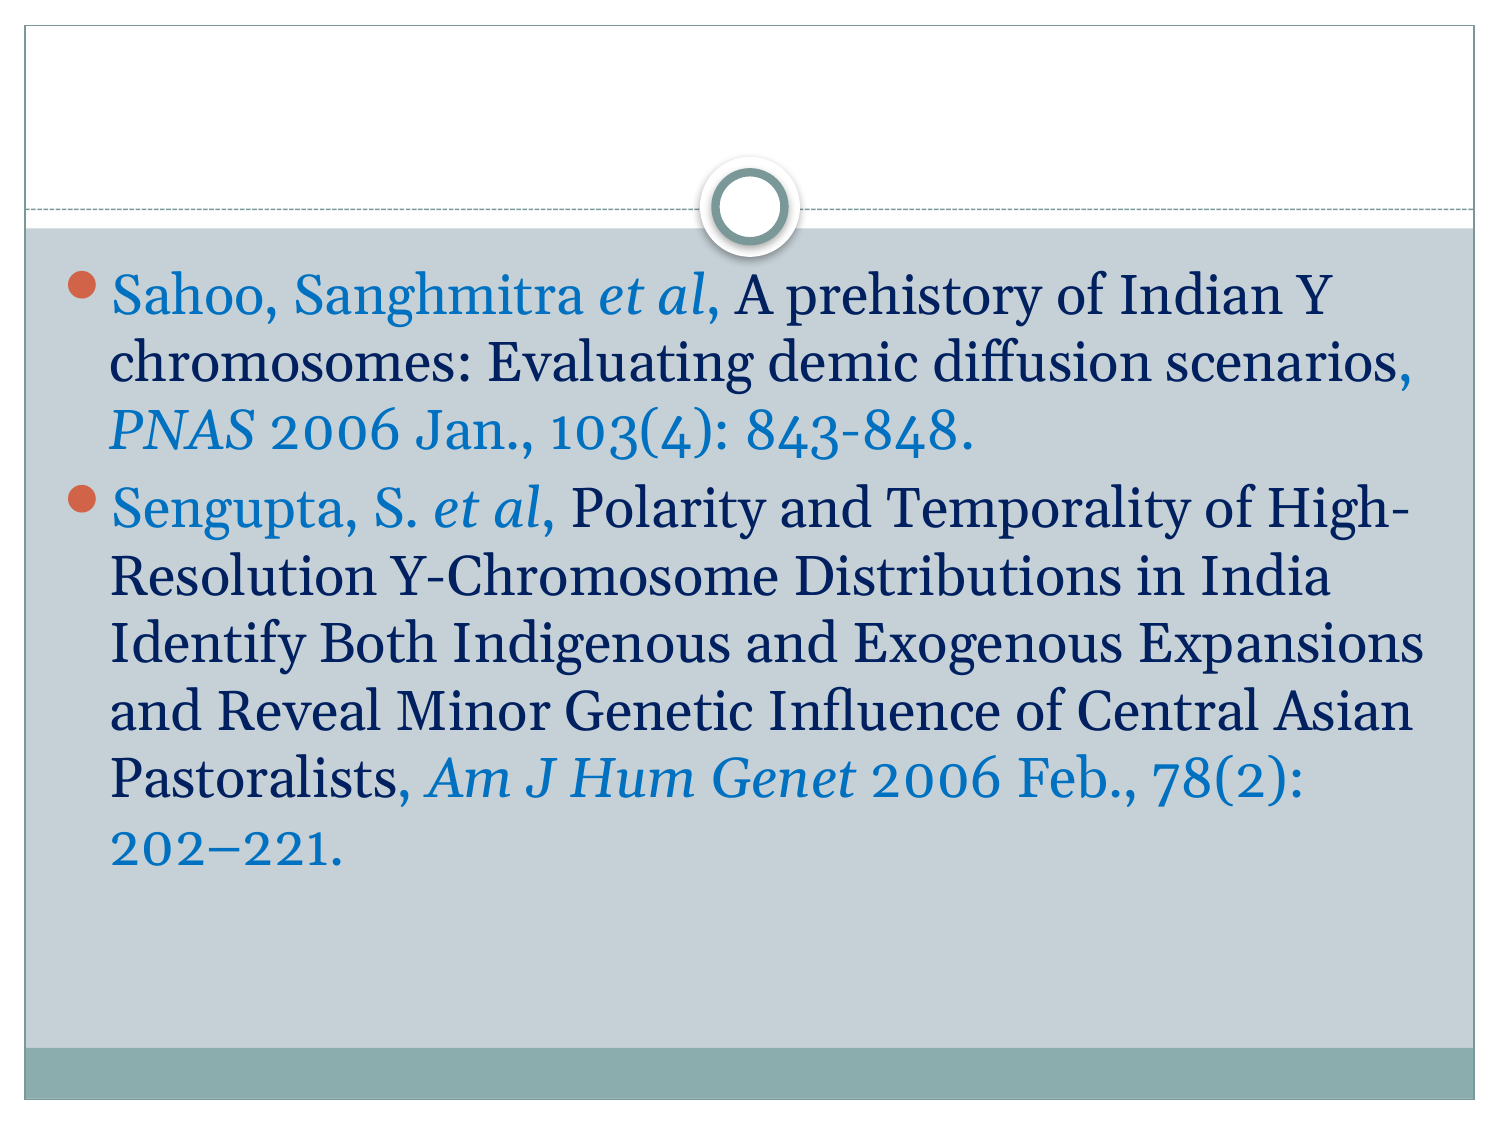

#
Sahoo, Sanghmitra et al, A prehistory of Indian Y chromosomes: Evaluating demic diffusion scenarios, PNAS 2006 Jan., 103(4): 843-848.
Sengupta, S. et al, Polarity and Temporality of High-Resolution Y-Chromosome Distributions in India Identify Both Indigenous and Exogenous Expansions and Reveal Minor Genetic Influence of Central Asian Pastoralists, Am J Hum Genet 2006 Feb., 78(2): 202–221.